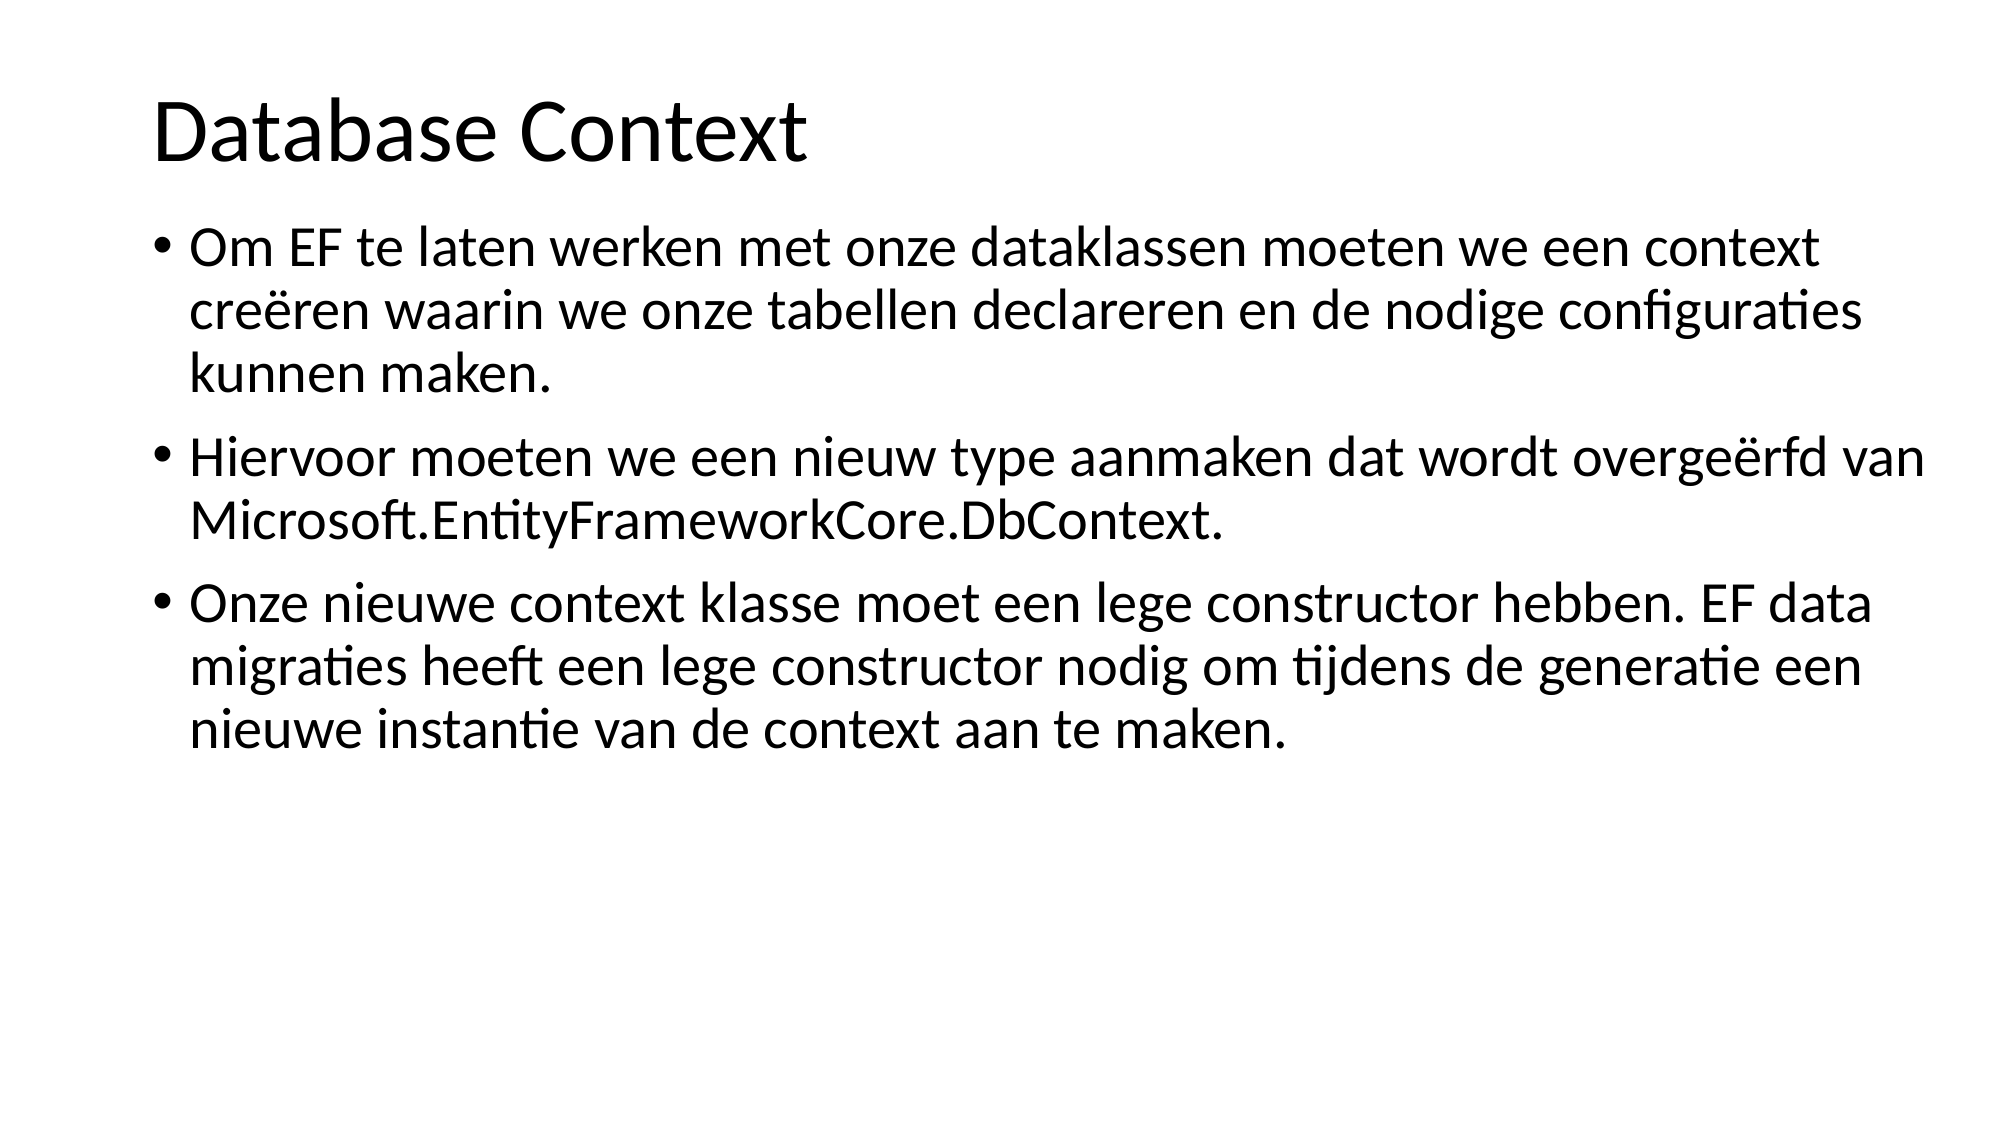

# Database Context
Om EF te laten werken met onze dataklassen moeten we een context creëren waarin we onze tabellen declareren en de nodige configuraties kunnen maken.
Hiervoor moeten we een nieuw type aanmaken dat wordt overgeërfd van Microsoft.EntityFrameworkCore.DbContext.
Onze nieuwe context klasse moet een lege constructor hebben. EF data migraties heeft een lege constructor nodig om tijdens de generatie een nieuwe instantie van de context aan te maken.